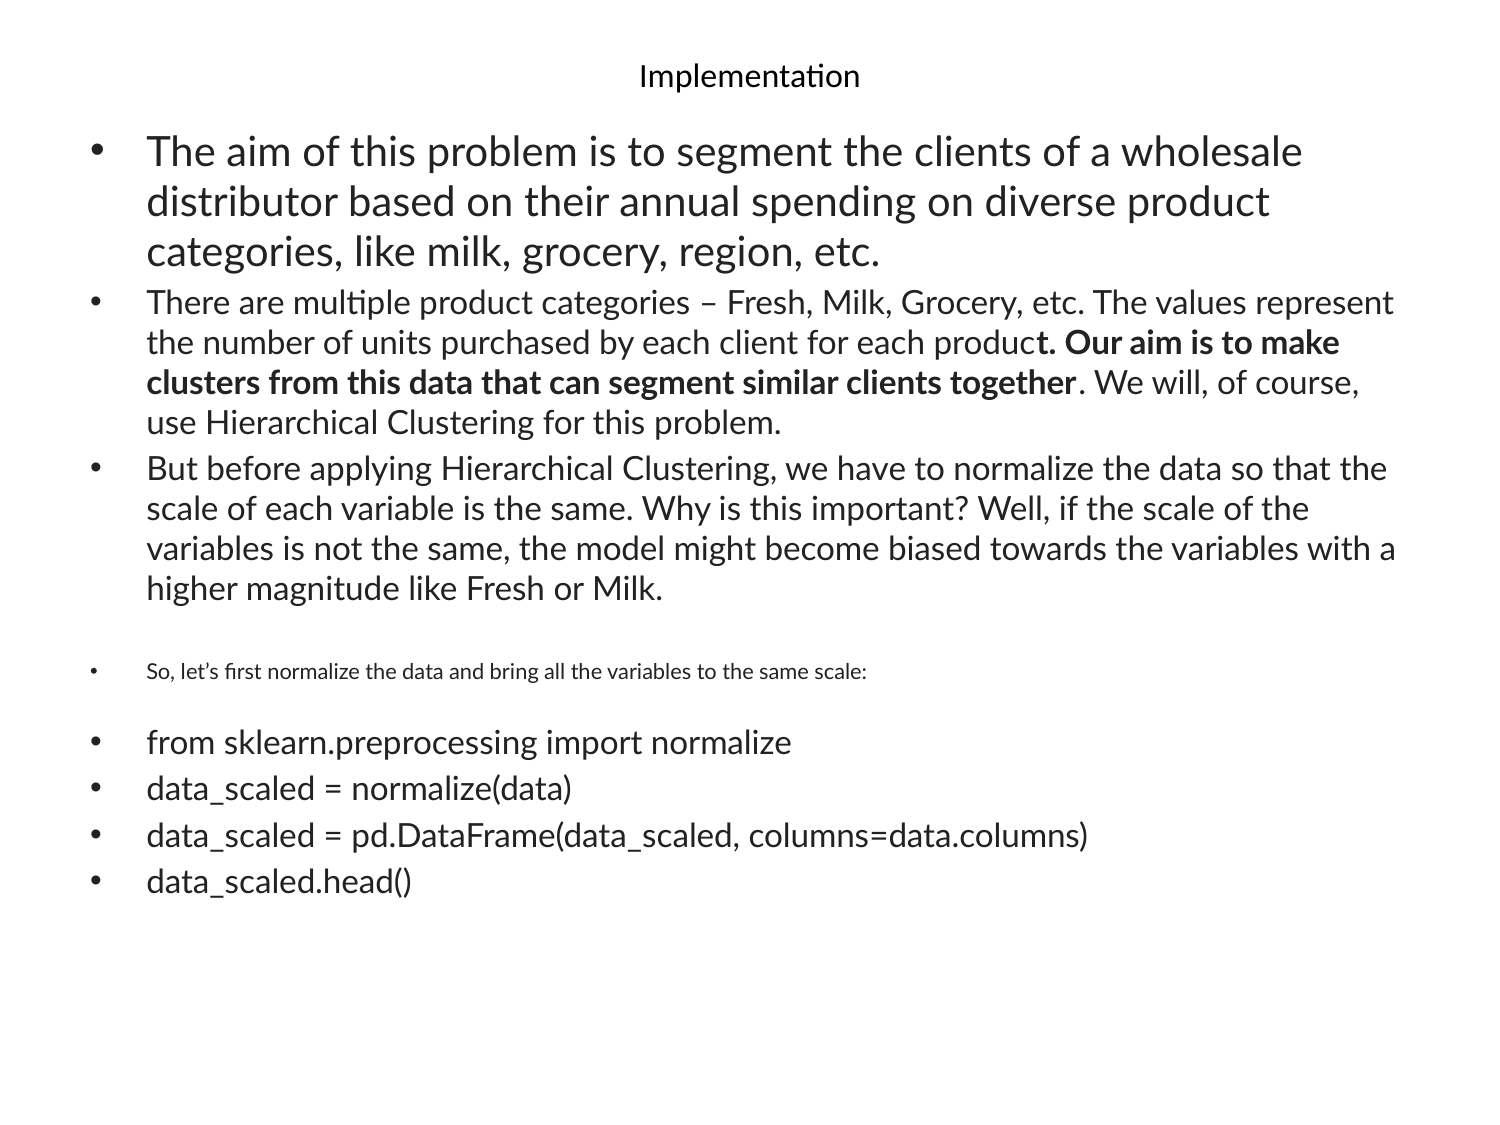

# Implementation
The aim of this problem is to segment the clients of a wholesale distributor based on their annual spending on diverse product categories, like milk, grocery, region, etc.
There are multiple product categories – Fresh, Milk, Grocery, etc. The values represent the number of units purchased by each client for each product. Our aim is to make clusters from this data that can segment similar clients together. We will, of course, use Hierarchical Clustering for this problem.
But before applying Hierarchical Clustering, we have to normalize the data so that the scale of each variable is the same. Why is this important? Well, if the scale of the variables is not the same, the model might become biased towards the variables with a higher magnitude like Fresh or Milk.

So, let’s first normalize the data and bring all the variables to the same scale:

from sklearn.preprocessing import normalize
data_scaled = normalize(data)
data_scaled = pd.DataFrame(data_scaled, columns=data.columns)
data_scaled.head()